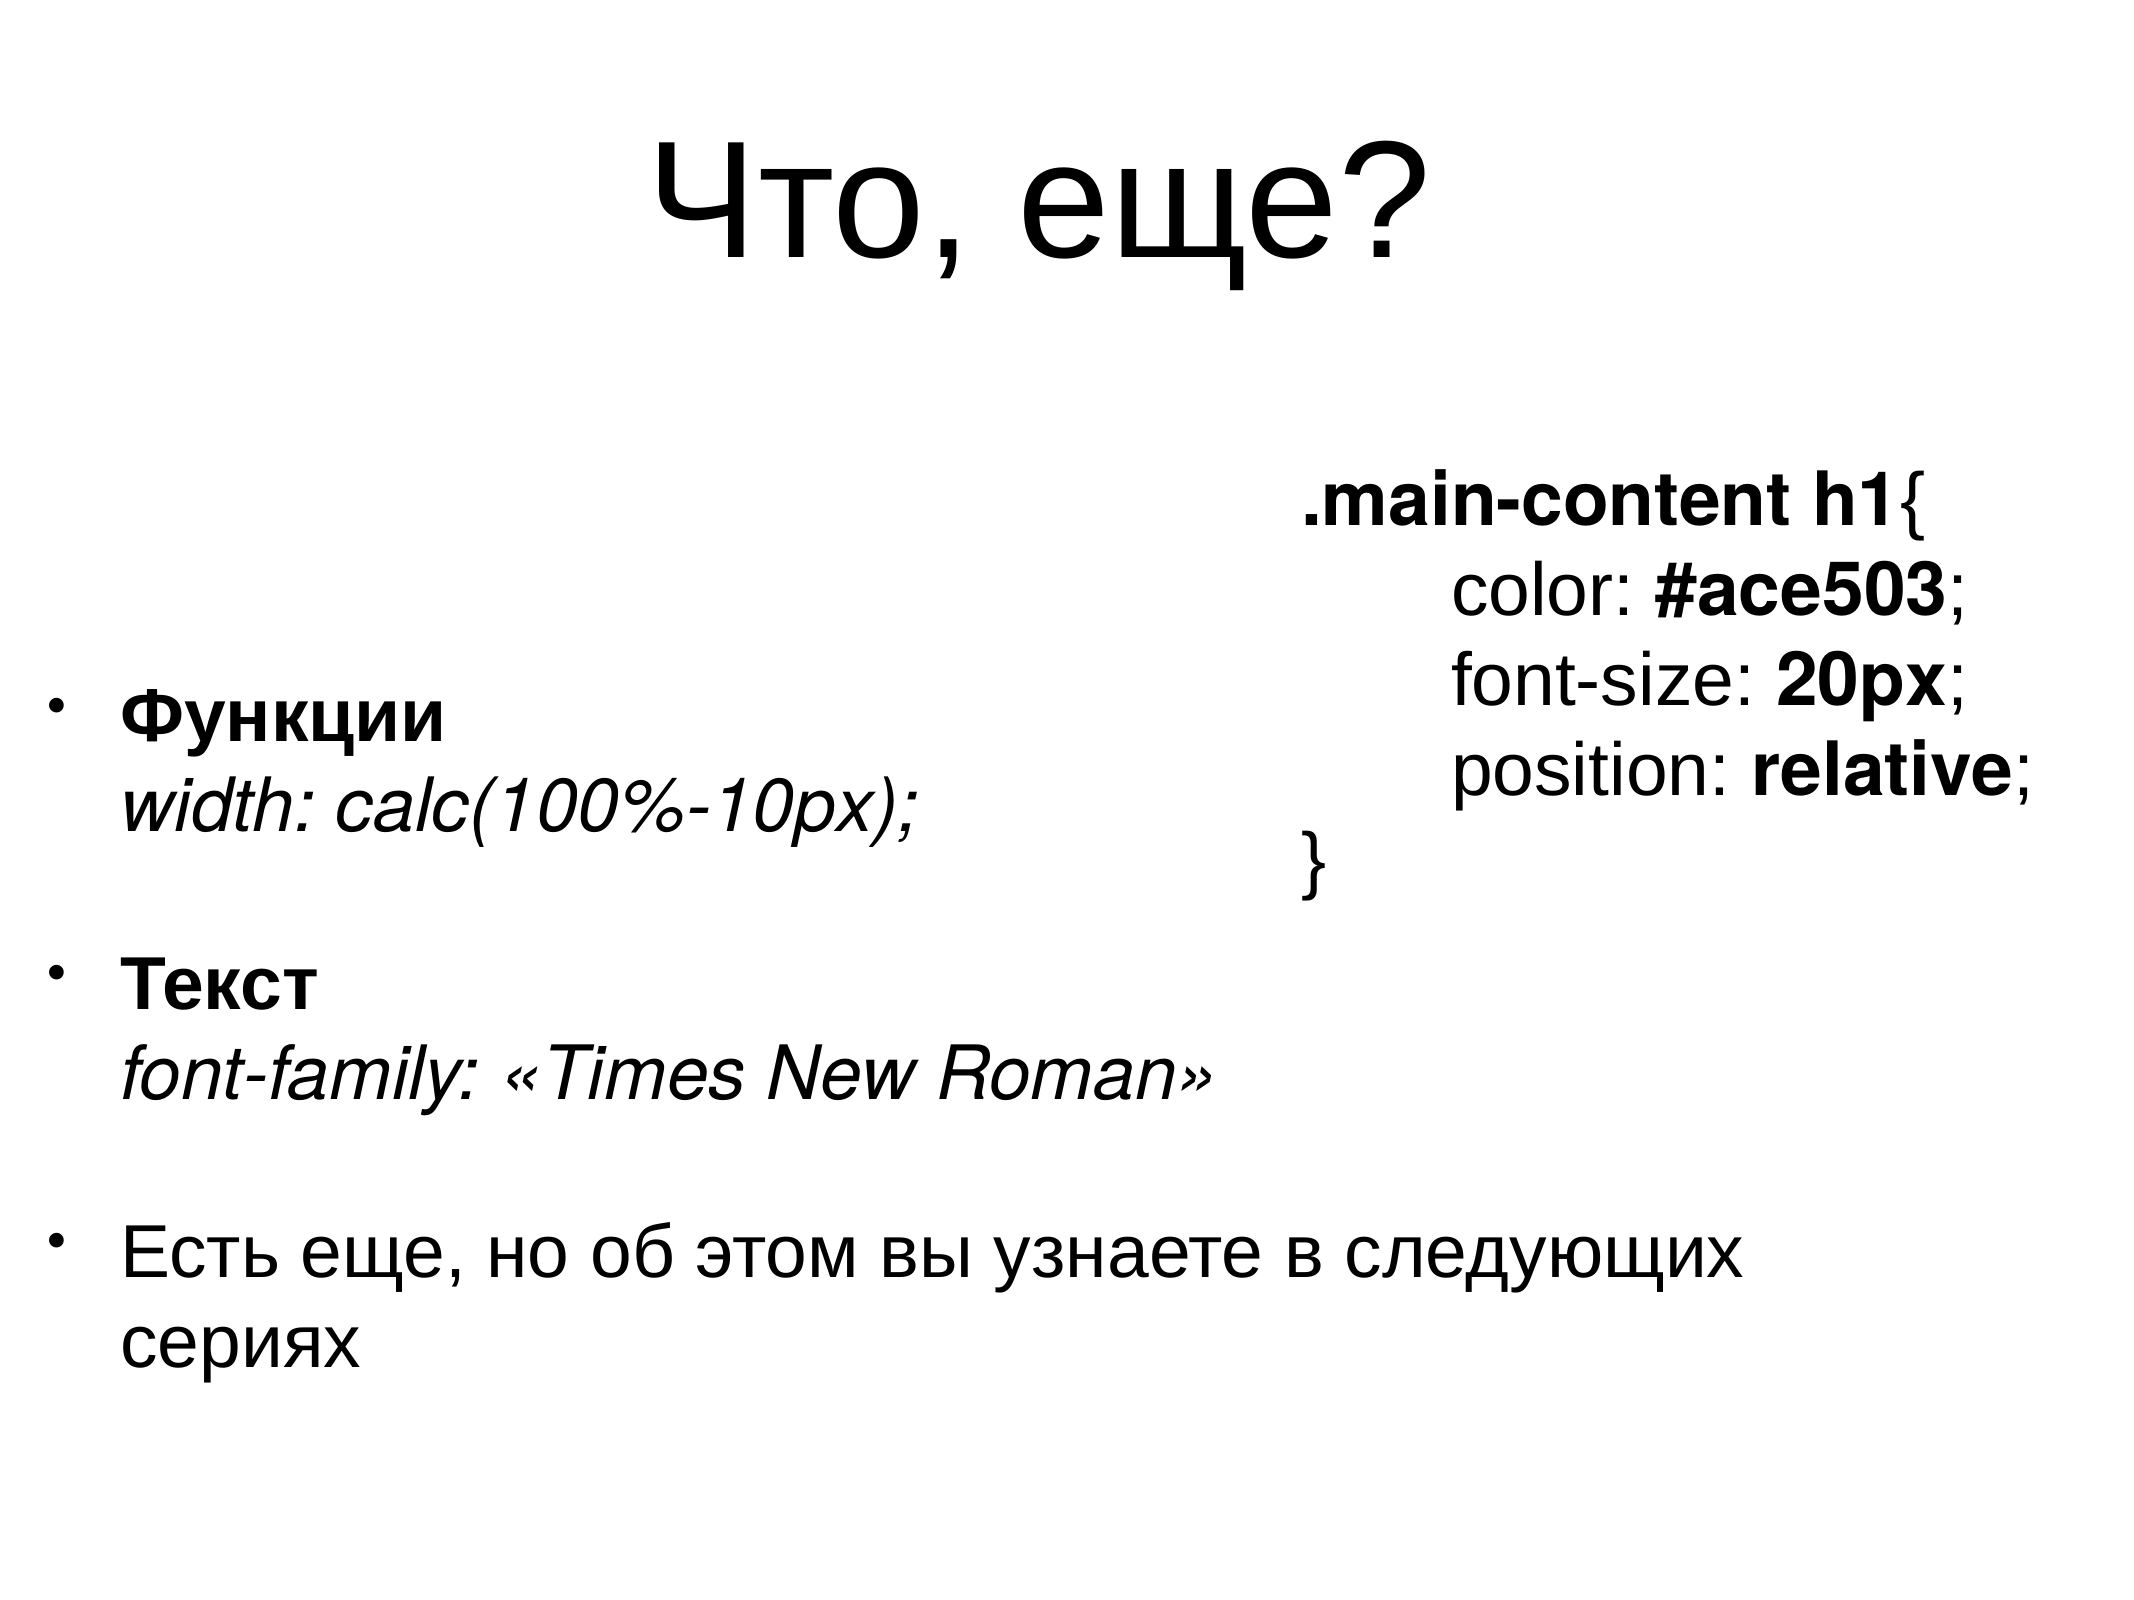

# Что, еще?
.main-content h1{
	color: #ace503;
	font-size: 20px;
	position: relative;
}
Функции
width: calc(100%-10px);
Текст
font-family: «Times New Roman»
Есть еще, но об этом вы узнаете в следующих сериях